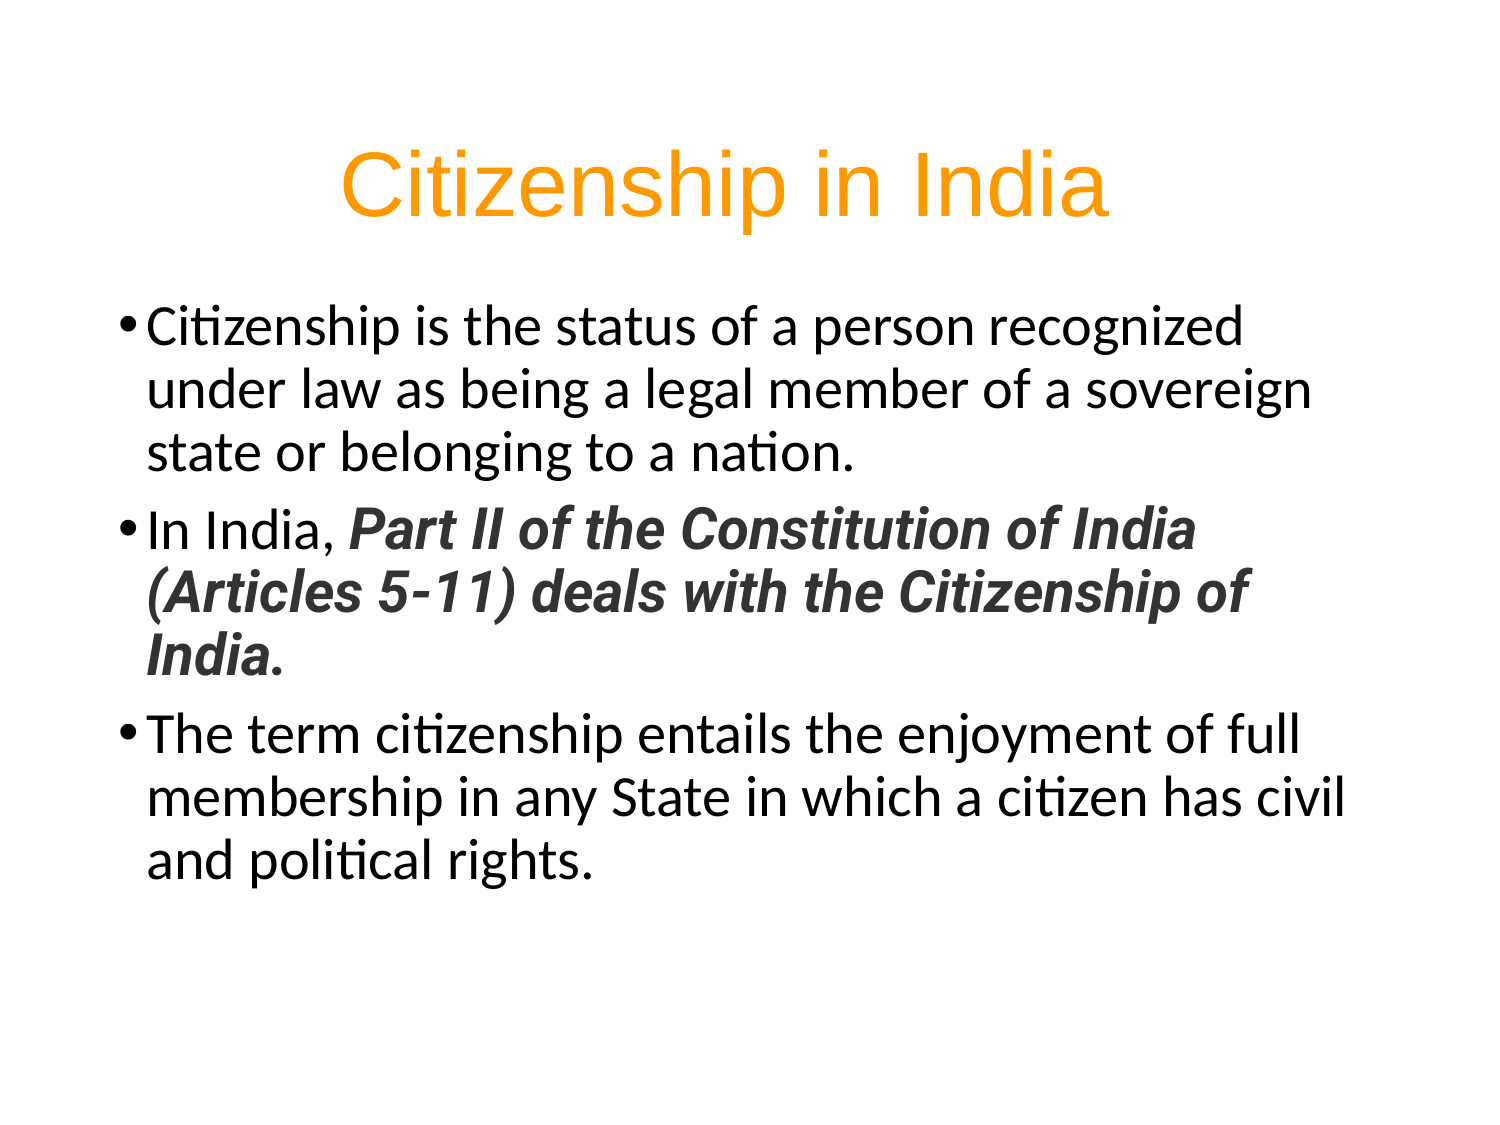

# Citizenship in India I
Citizenship is the status of a person recognized under law as being a legal member of a sovereign state or belonging to a nation.
In India, Part II of the Constitution of India (Articles 5-11) deals with the Citizenship of India.
The term citizenship entails the enjoyment of full membership in any State in which a citizen has civil and political rights.